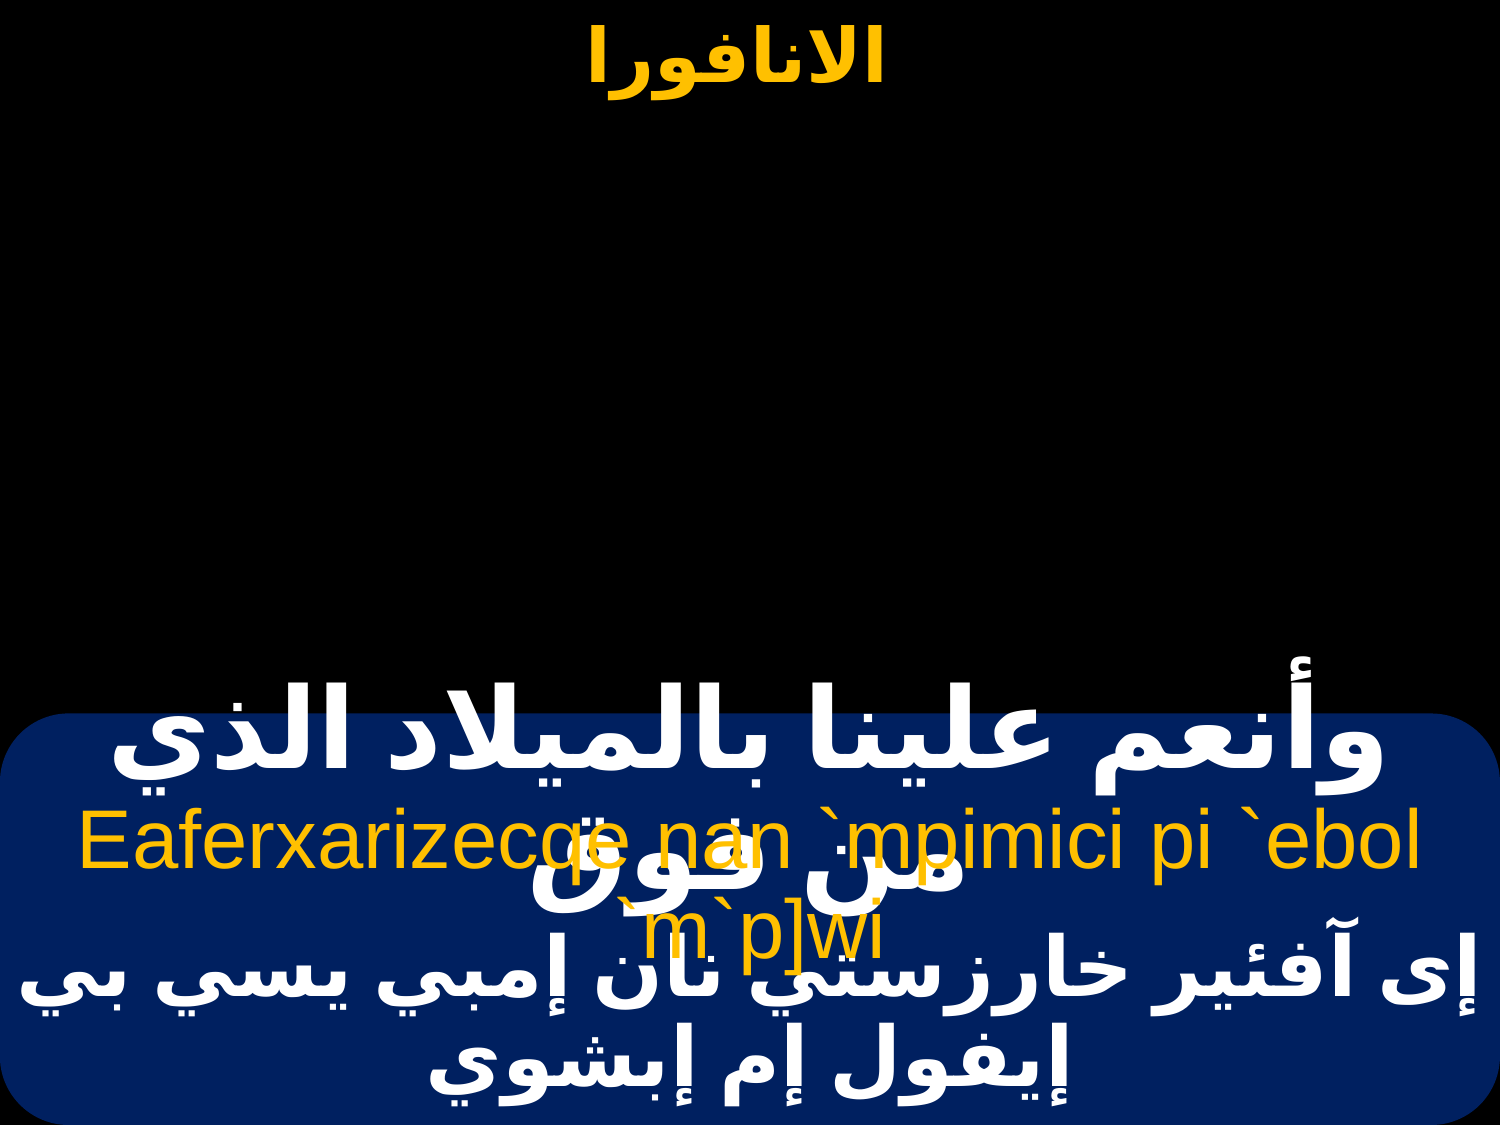

# وأنعم علينا بالميلاد الذي من فوق
Eaferxarizecqe nan `mpimici pi `ebol `m`p]wi
إى آفئير خارزستي نان إمبي يسي بي إيفول إم إبشوي